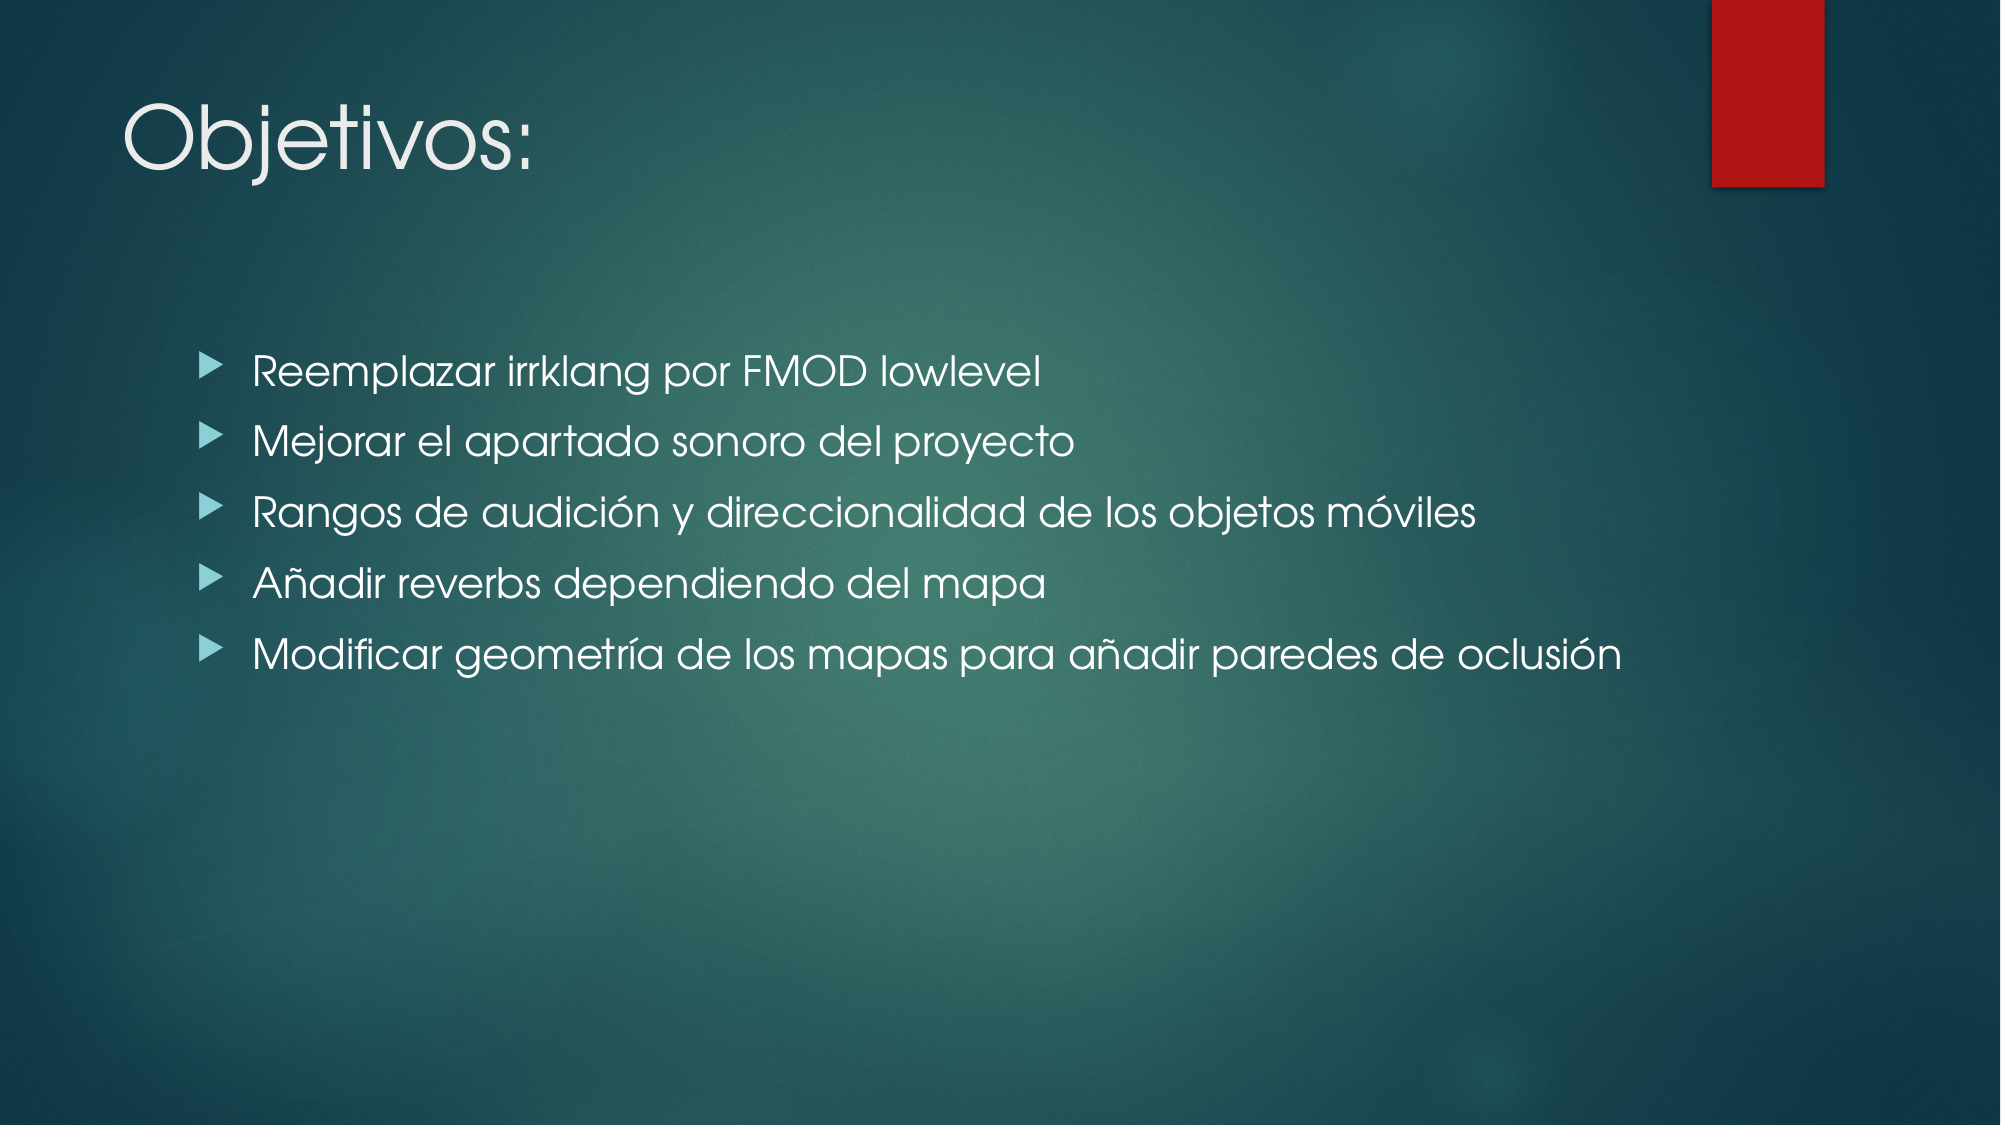

# Objetivos:
Reemplazar irrklang por FMOD lowlevel
Mejorar el apartado sonoro del proyecto
Rangos de audición y direccionalidad de los objetos móviles
Añadir reverbs dependiendo del mapa
Modificar geometría de los mapas para añadir paredes de oclusión